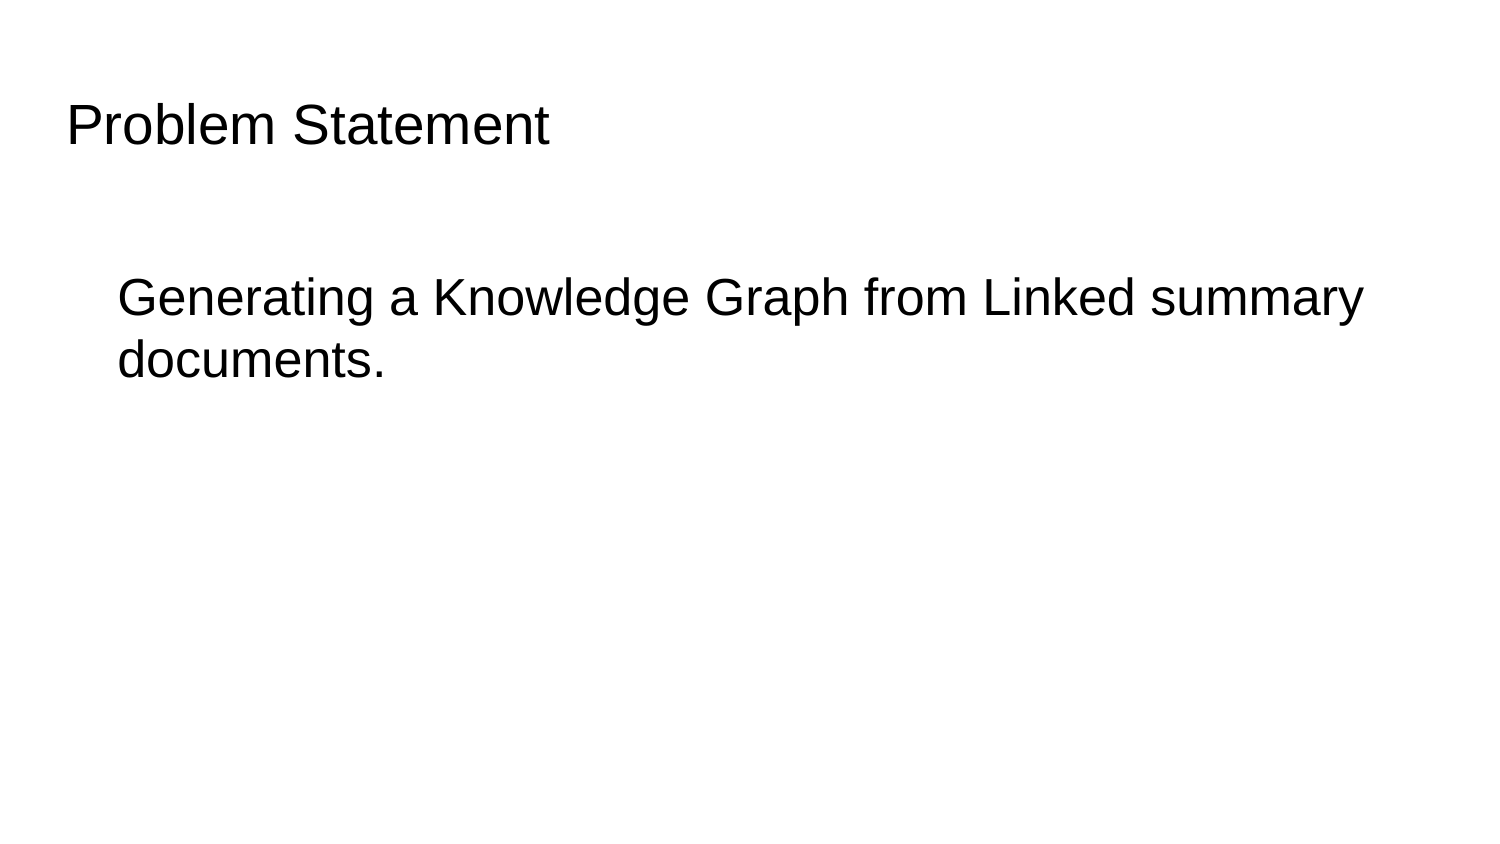

# Problem Statement
Generating a Knowledge Graph from Linked summary documents.